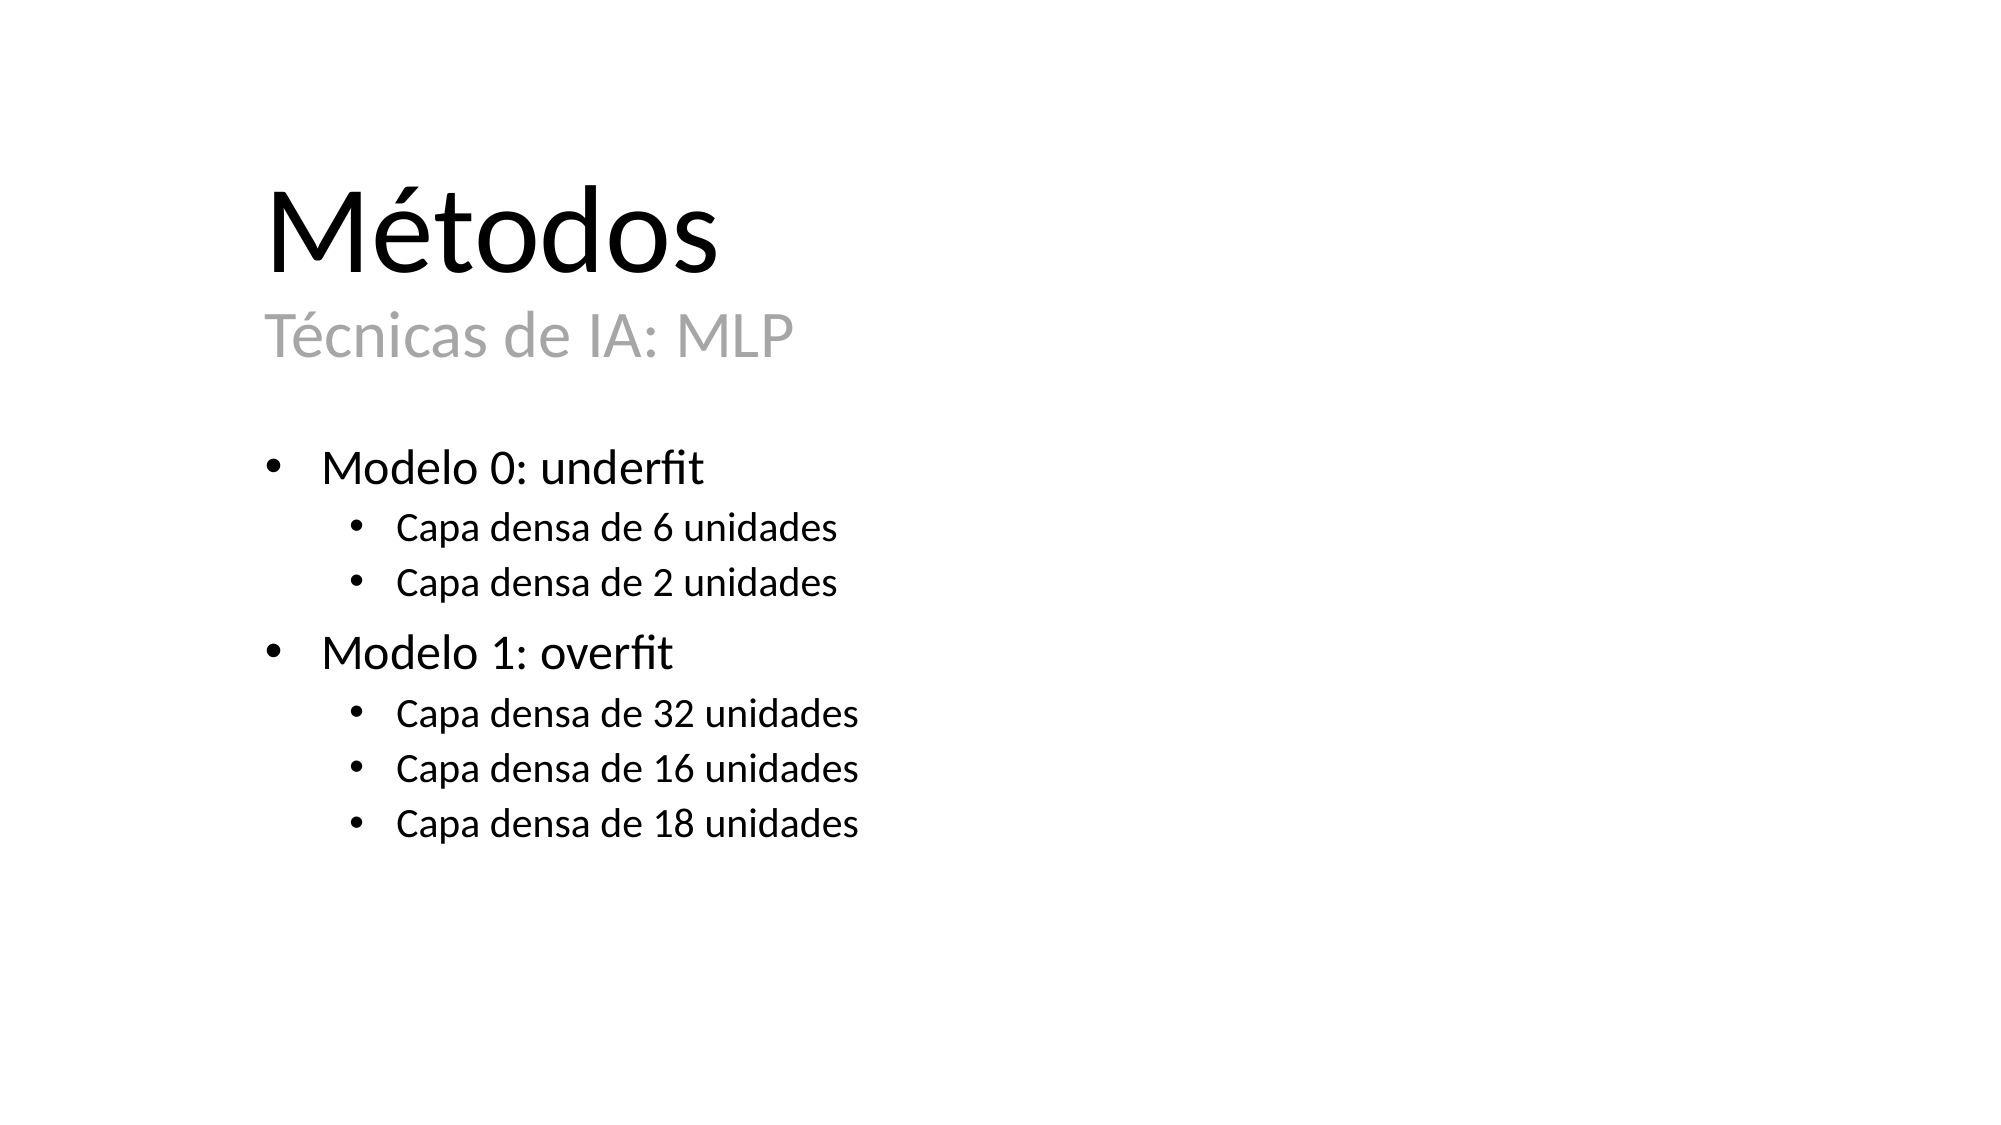

# Métodos Técnicas de IA: MLP
Modelo 0: underfit
Capa densa de 6 unidades
Capa densa de 2 unidades
Modelo 1: overfit
Capa densa de 32 unidades
Capa densa de 16 unidades
Capa densa de 18 unidades